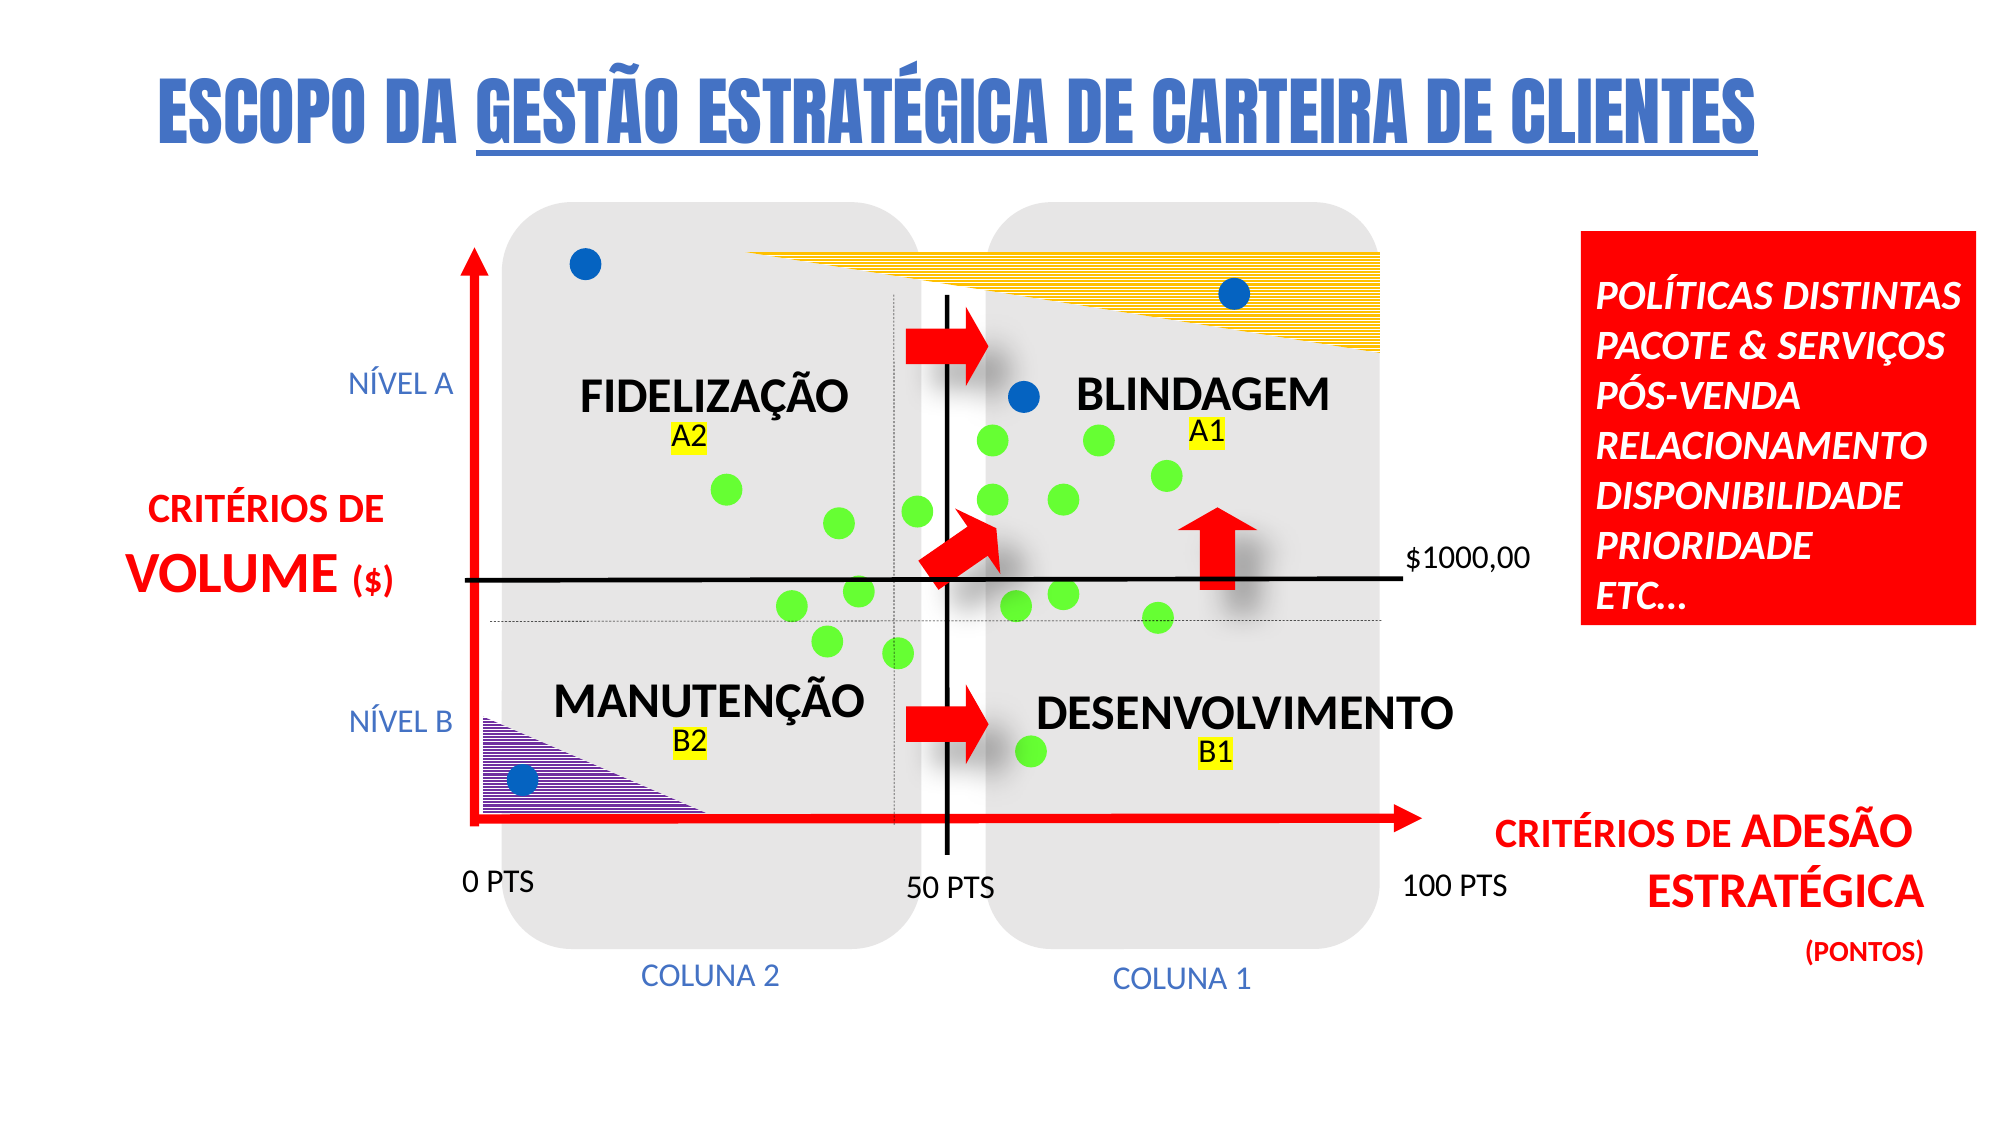

ESCOPO DA GESTÃO ESTRATÉGICA DE CARTEIRA DE CLIENTES

POLÍTICAS DISTINTAS
PACOTE & SERVIÇOS
PÓS-VENDA
RELACIONAMENTO
DISPONIBILIDADE
PRIORIDADE
ETC…

BLINDAGEM
NÍVEL A
FIDELIZAÇÃO

A1
A2

 CRITÉRIOS DE VOLUME ($)

$1000,00

MANUTENÇÃO
DESENVOLVIMENTO

NÍVEL B
B2

B1

CRITÉRIOS DE ADESÃO  ESTRATÉGICA
(PONTOS)

0 PTS
100 PTS
50 PTS
COLUNA 2
COLUNA 1